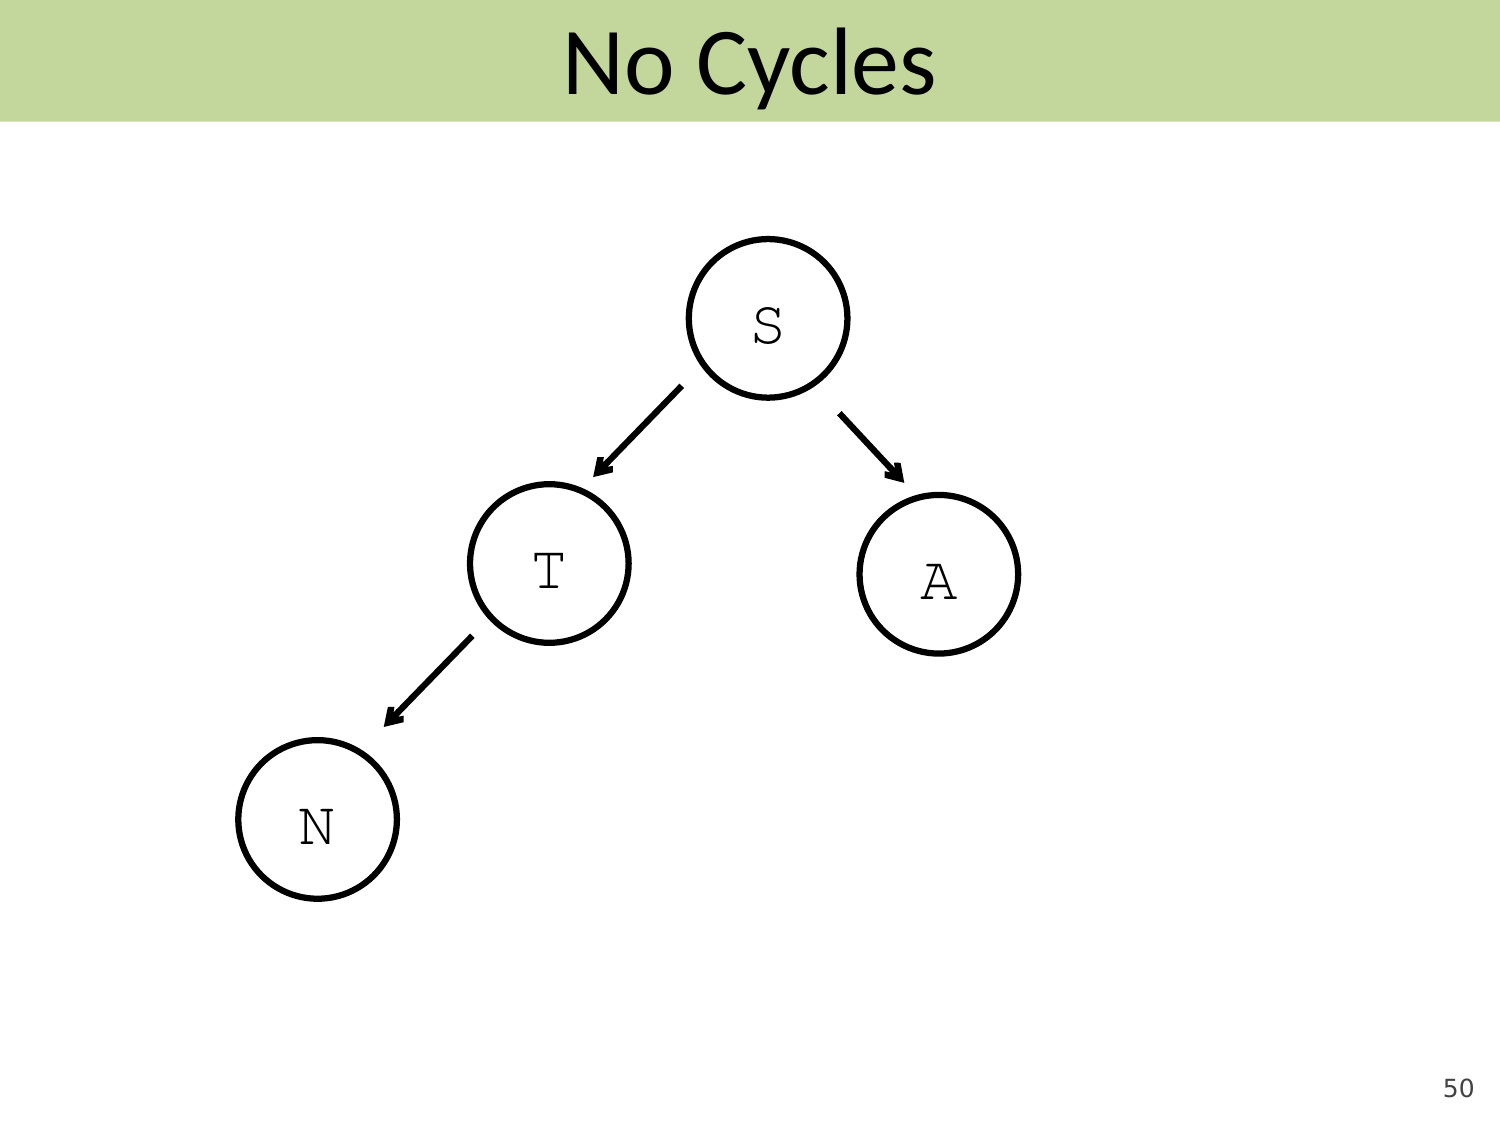

# No Cycles
S
T
A
N